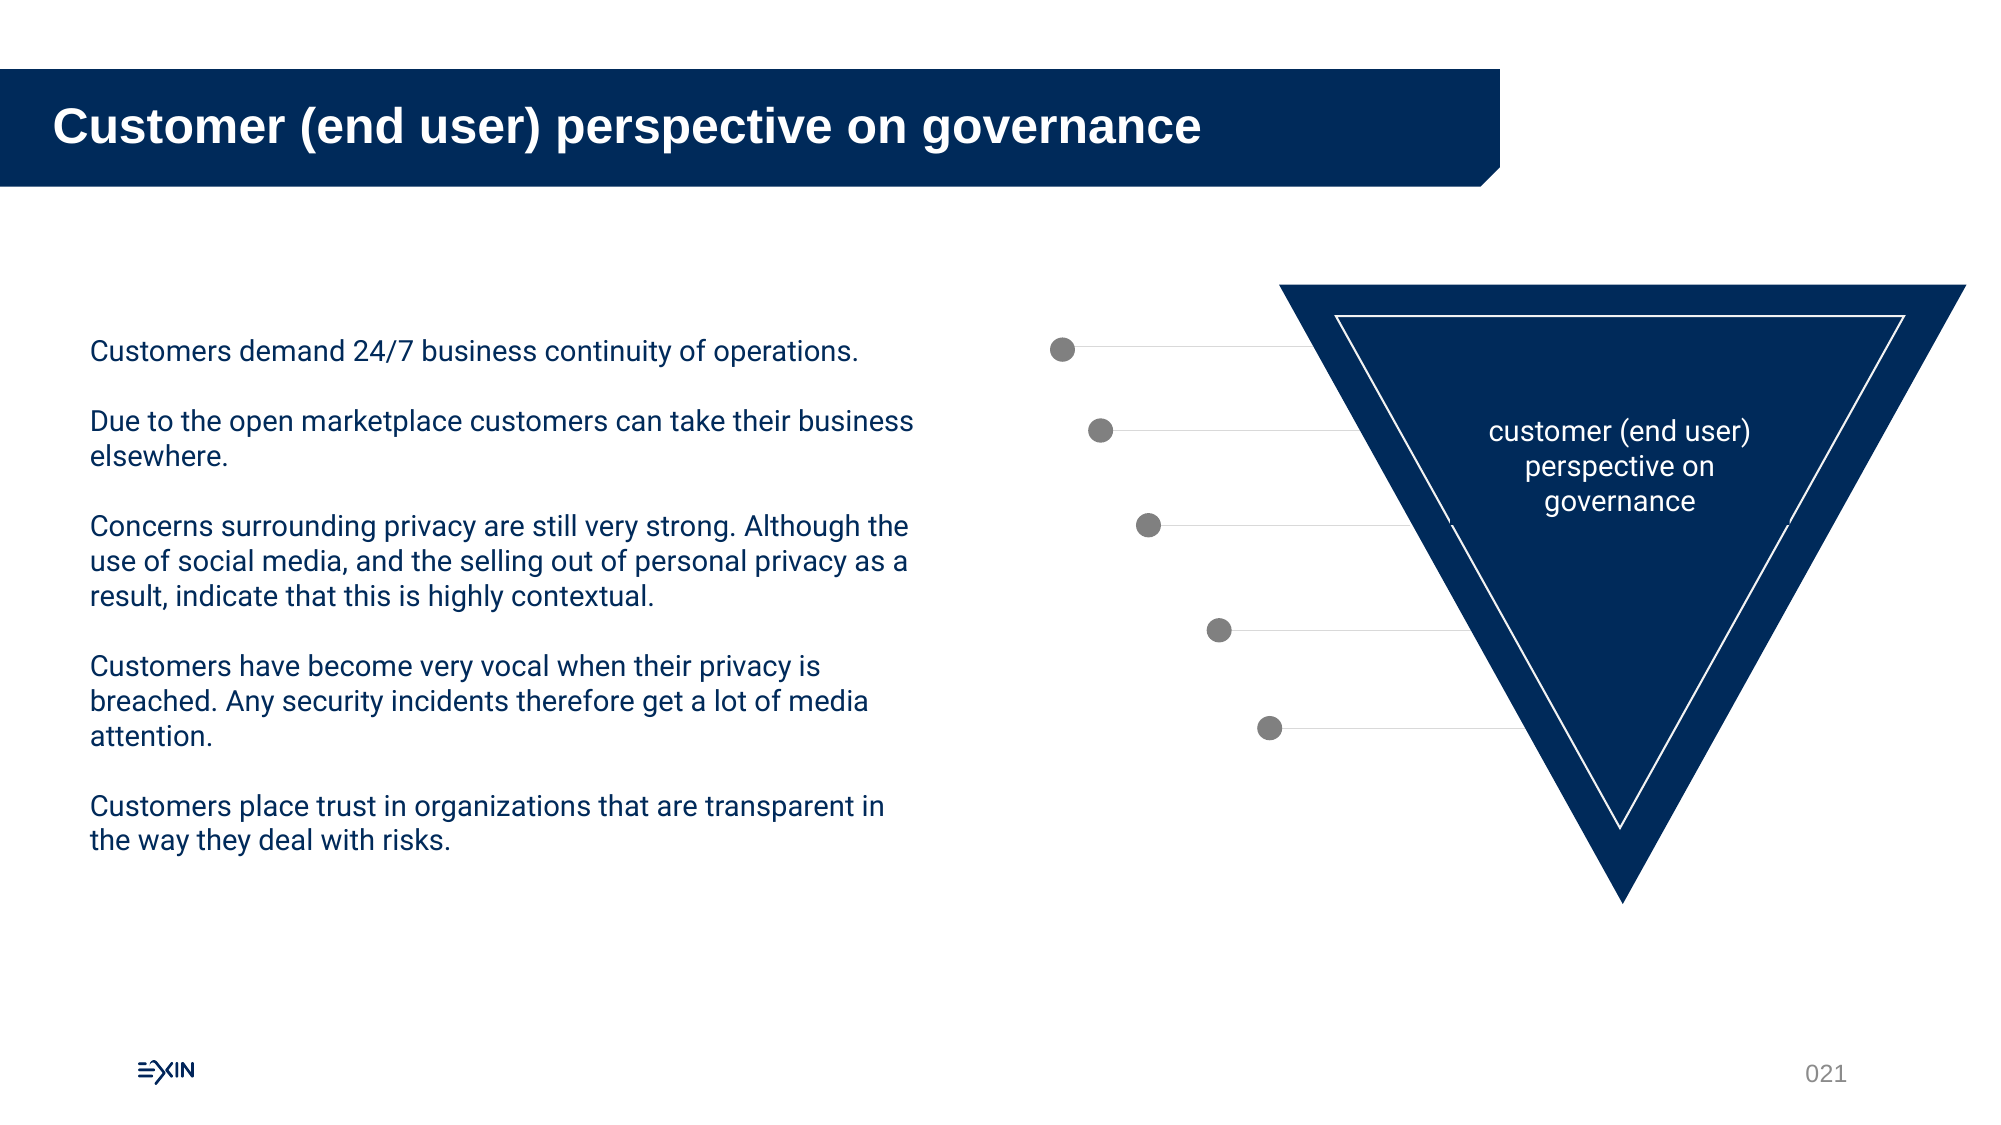

Customer (end user) perspective on governance

customer (end user) perspective on governance
Customers demand 24/7 business continuity of operations.

Due to the open marketplace customers can take their business elsewhere.

Concerns surrounding privacy are still very strong. Although the use of social media, and the selling out of personal privacy as a result, indicate that this is highly contextual.

Customers have become very vocal when their privacy is breached. Any security incidents therefore get a lot of media attention.

Customers place trust in organizations that are transparent in the way they deal with risks.

021